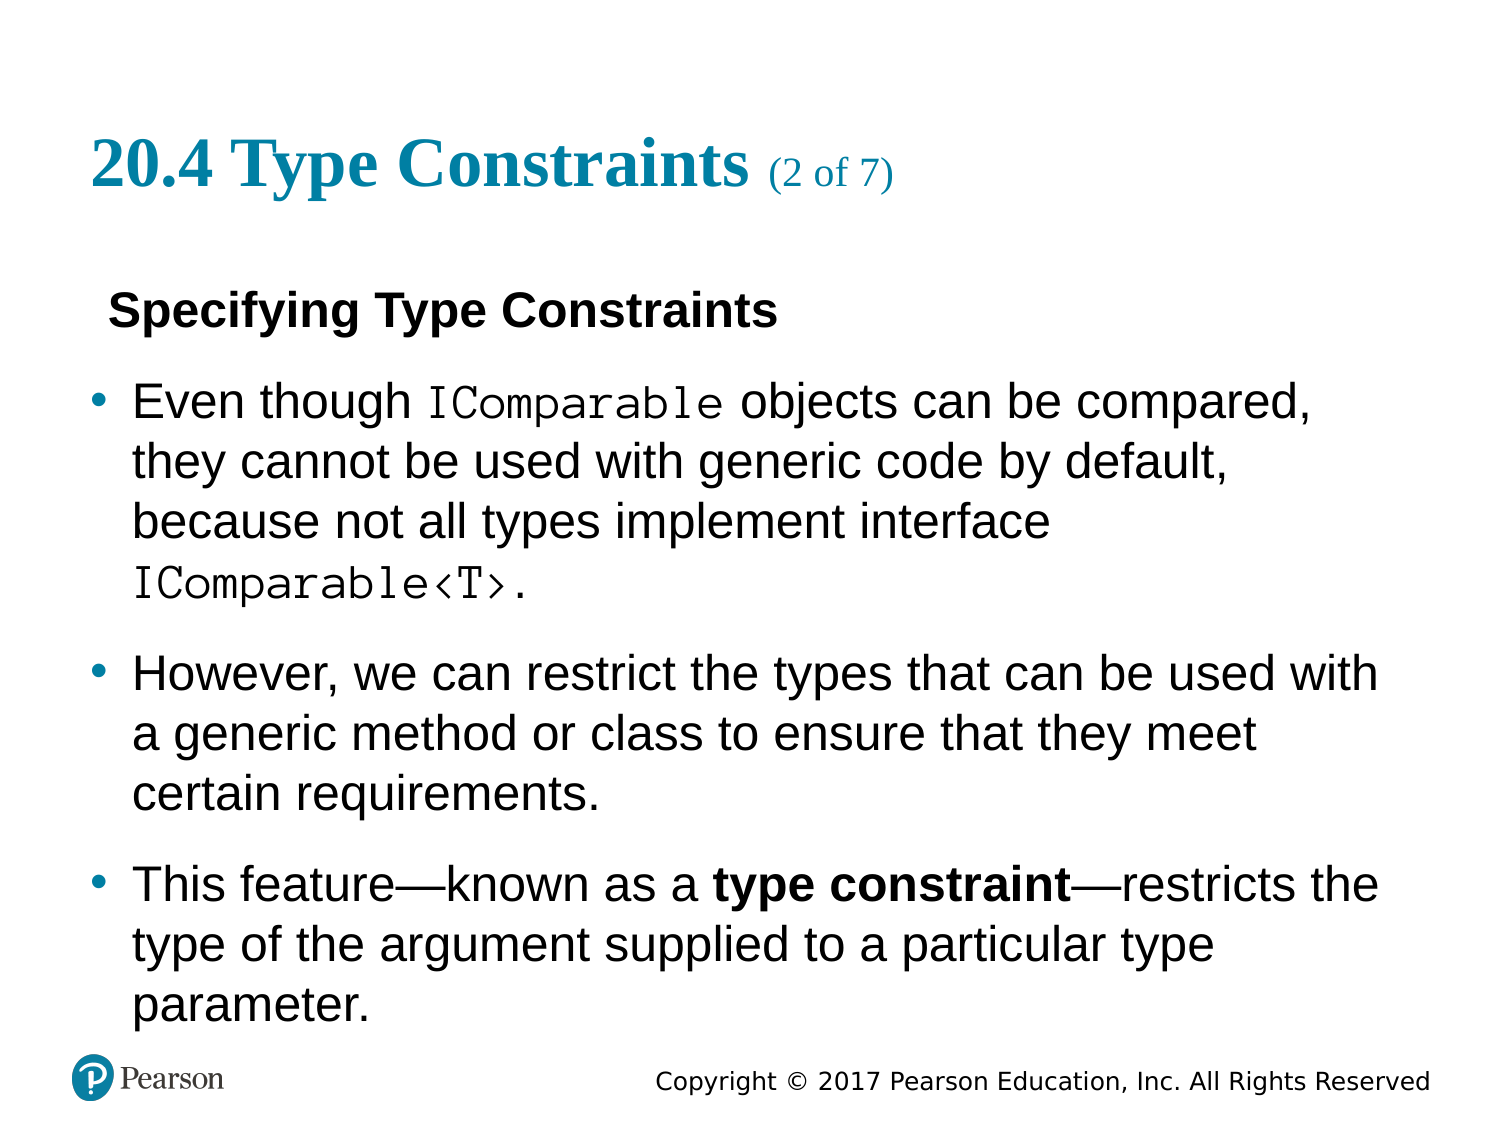

# 20.4 Type Constraints (2 of 7)
Specifying Type Constraints
Even though IComparable objects can be compared, they cannot be used with generic code by default, because not all types implement interface IComparable<T>.
However, we can restrict the types that can be used with a generic method or class to ensure that they meet certain requirements.
This feature—known as a type constraint—restricts the type of the argument supplied to a particular type parameter.